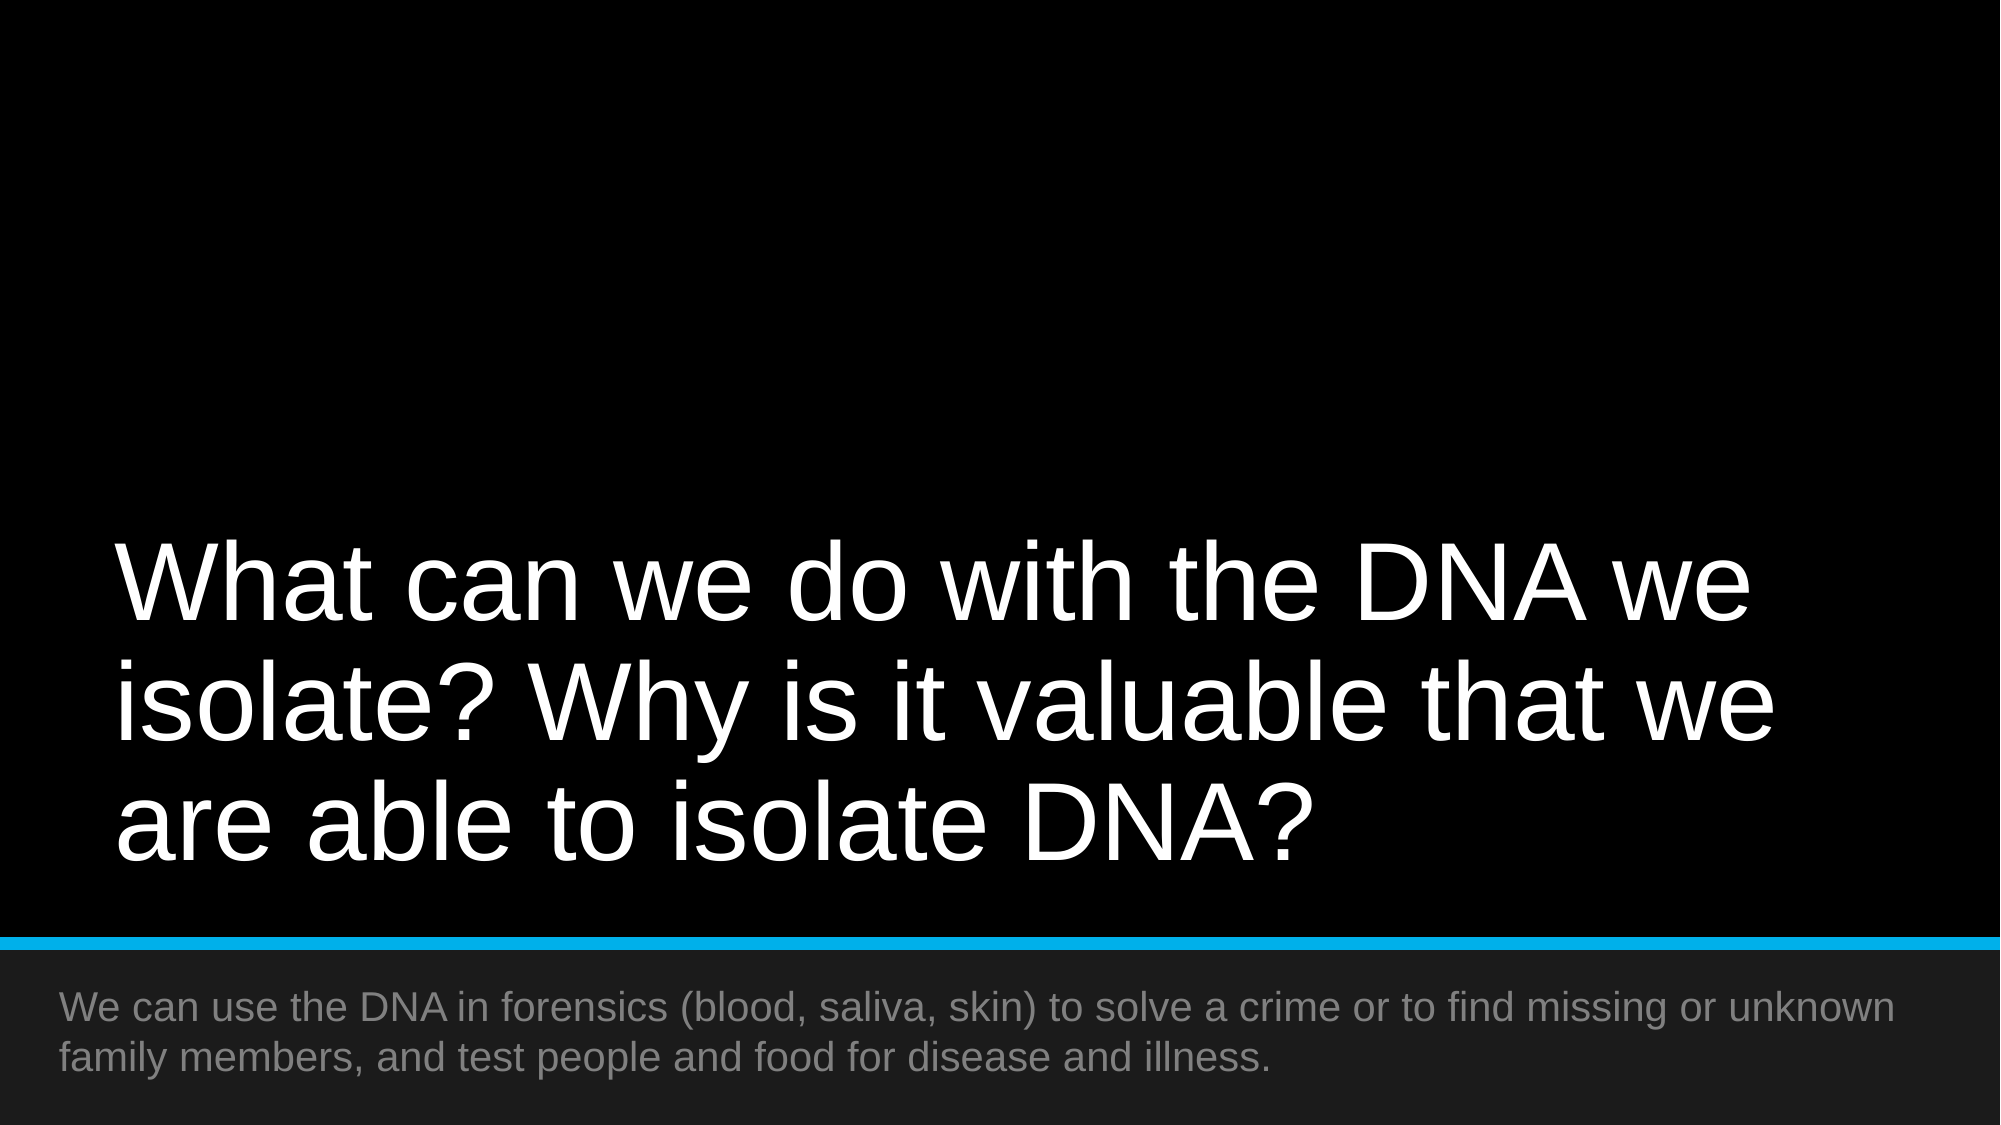

# What can we do with the DNA we isolate? Why is it valuable that we are able to isolate DNA?
We can use the DNA in forensics (blood, saliva, skin) to solve a crime or to find missing or unknown family members, and test people and food for disease and illness.